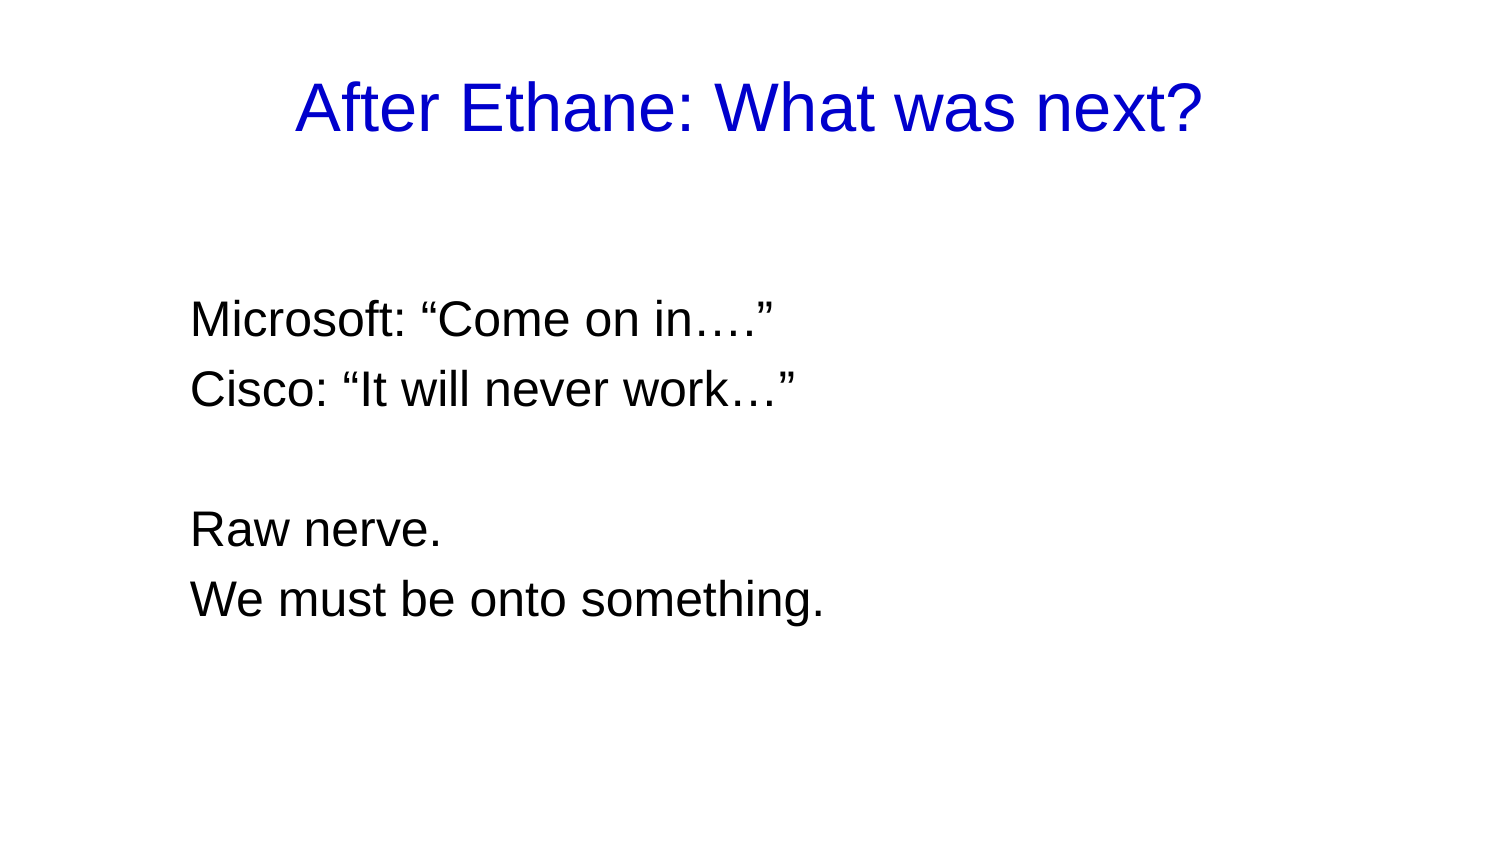

# After Ethane: What was next?

Microsoft: “Come on in….”
Cisco: “It will never work…”

Raw nerve.
We must be onto something.